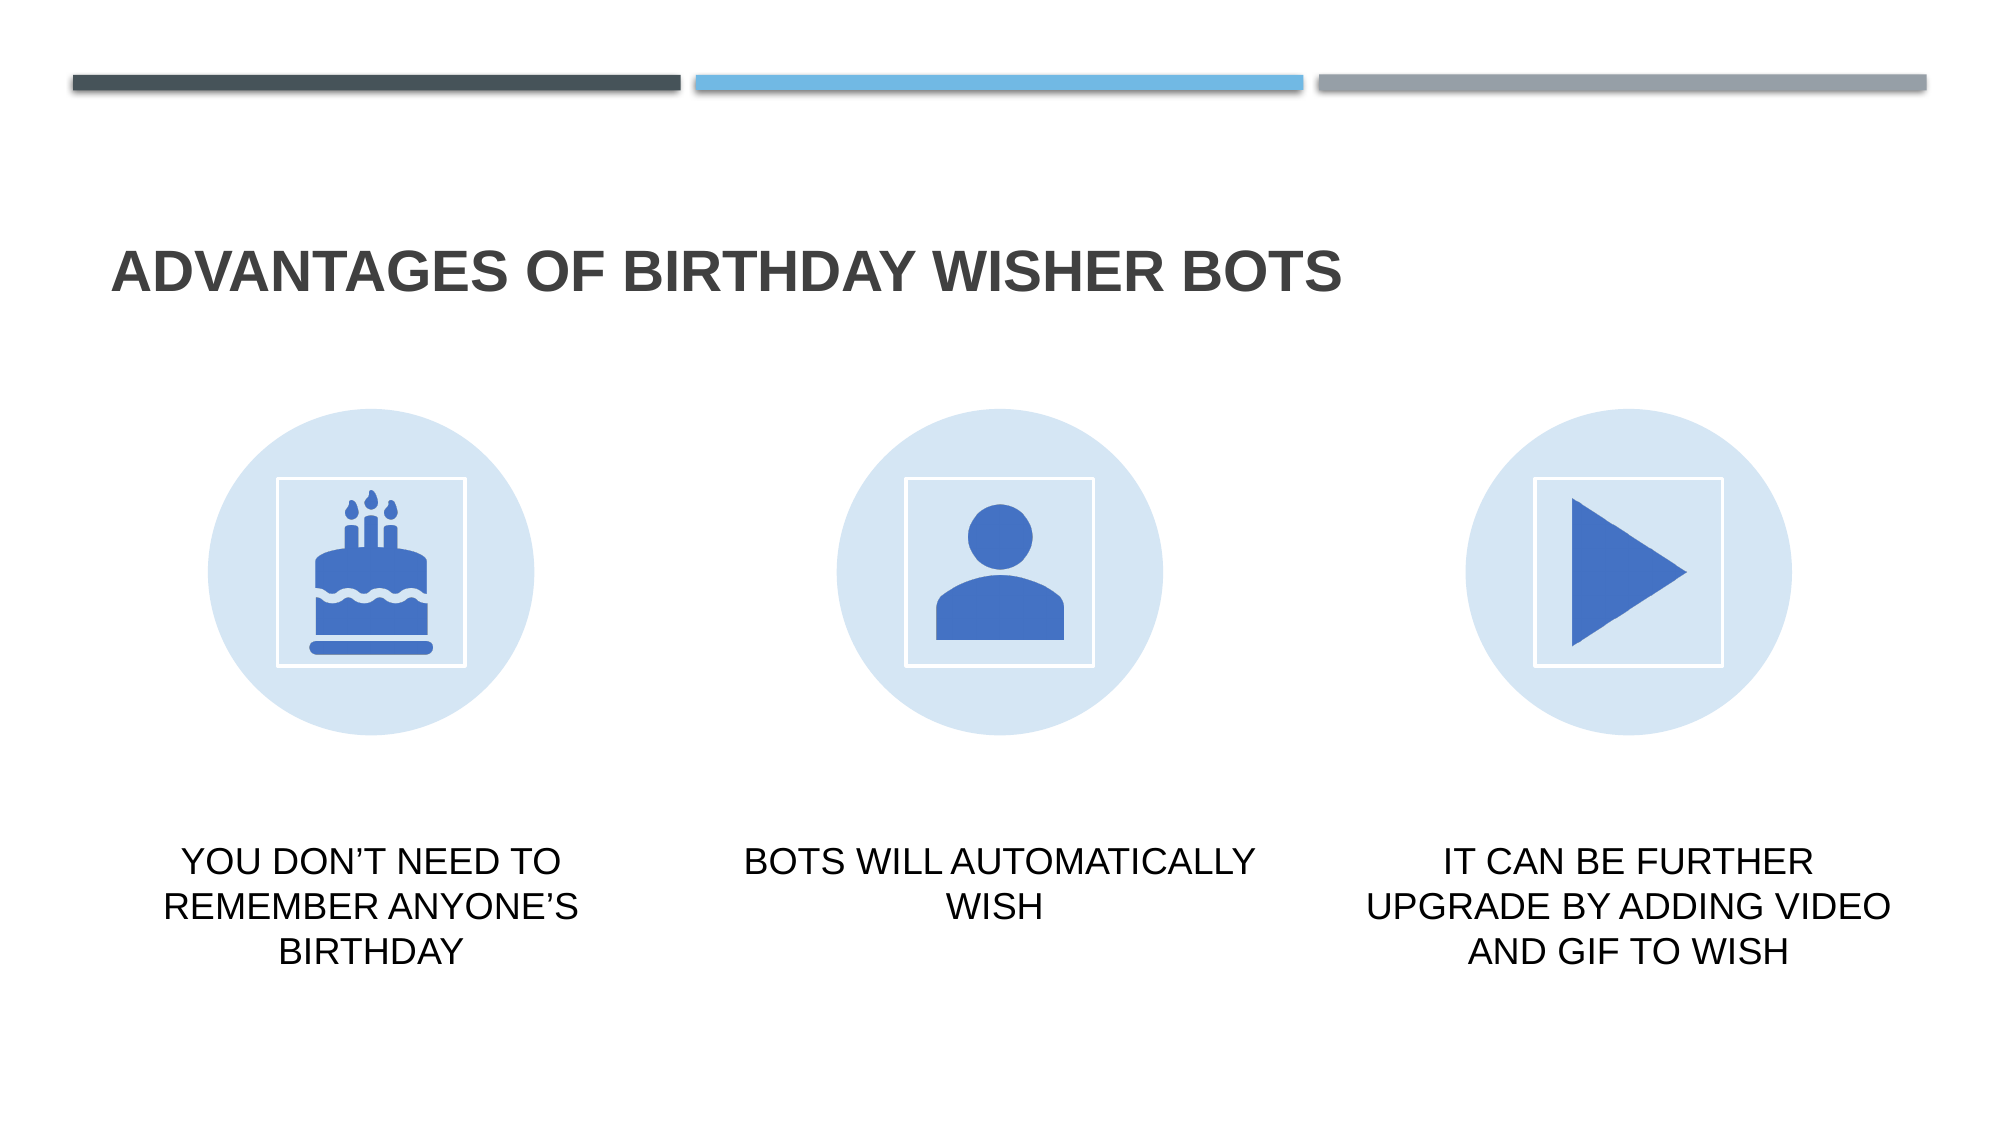

# Advantages of birthday wisher bots
You don’t need to remember anyone’s birthday
Bots will automatically wish
It can be further upgrade by adding video and gif to wish